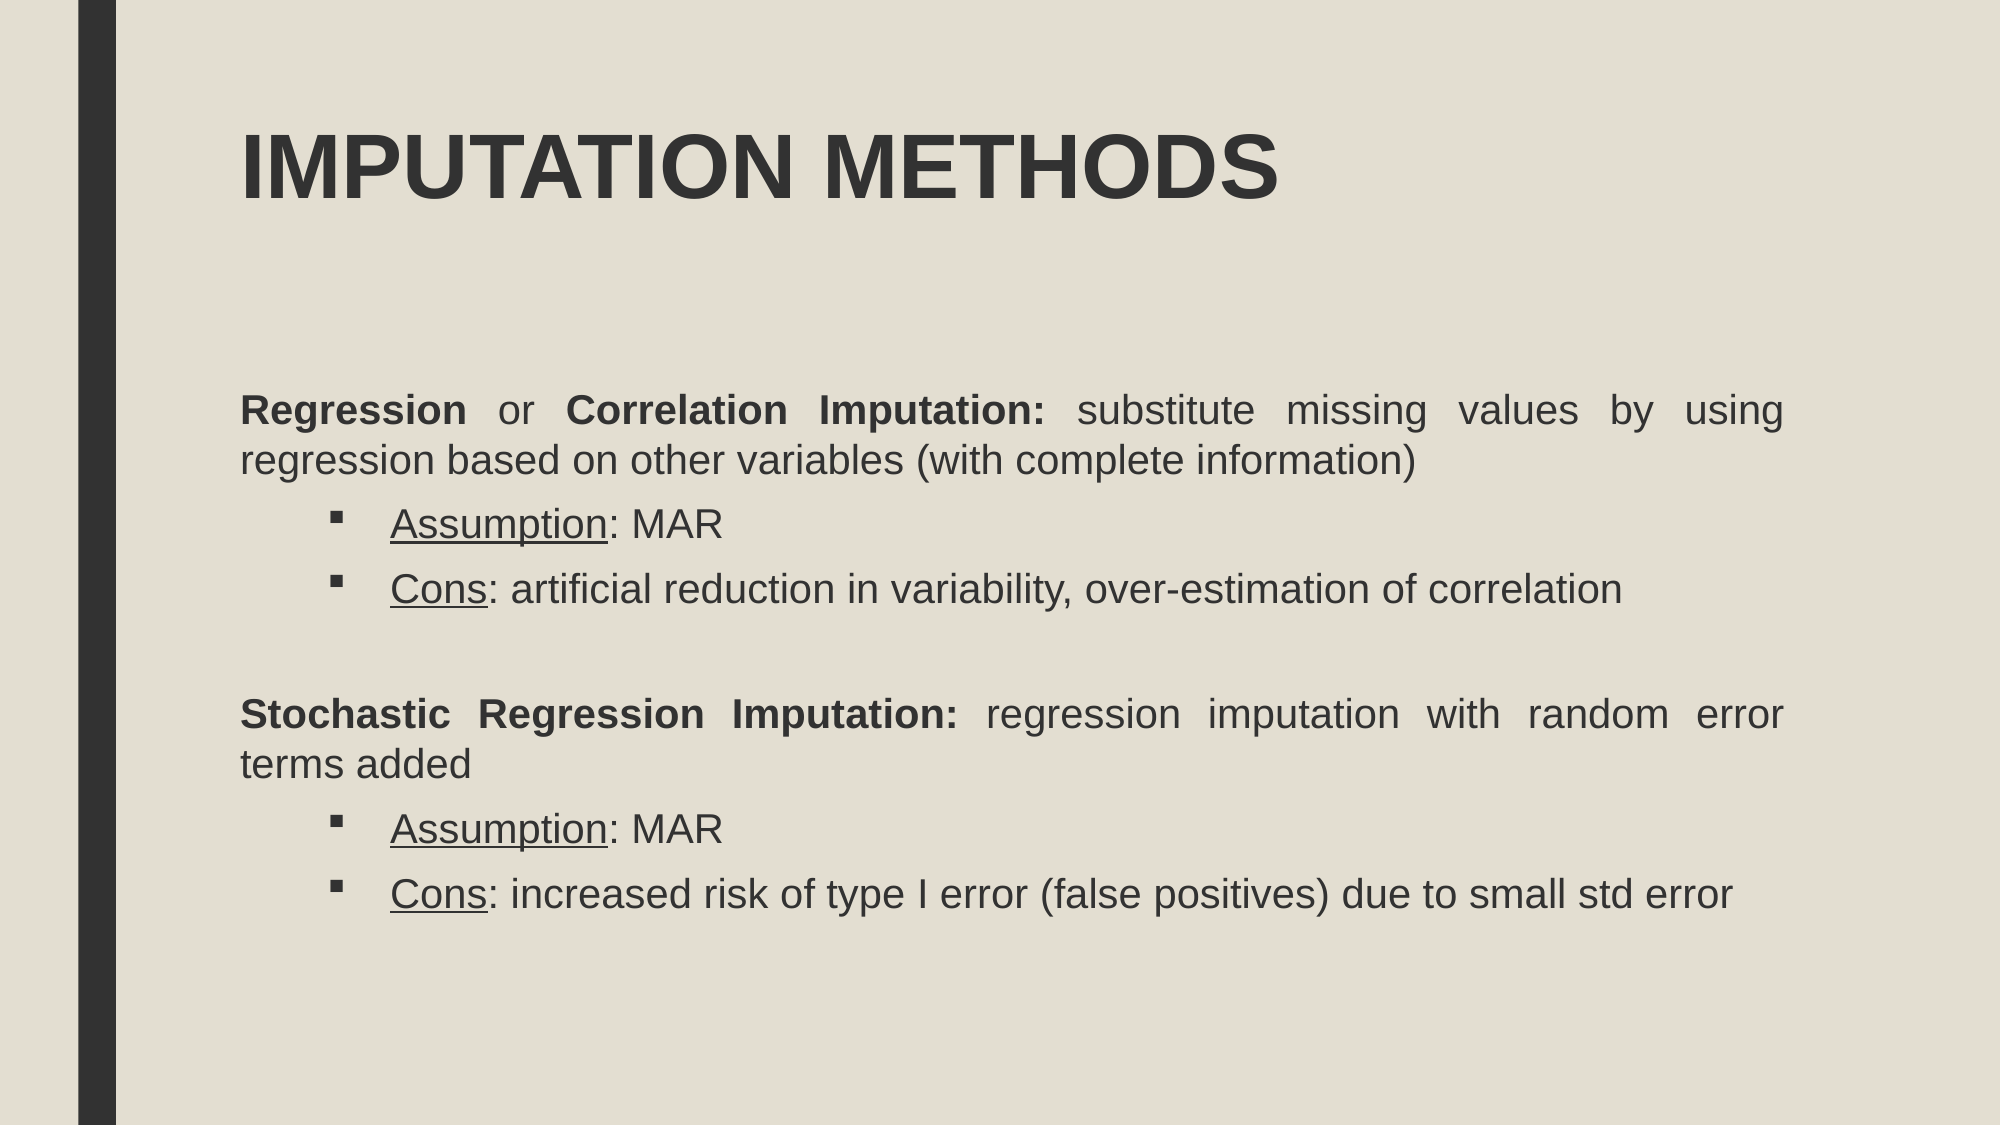

# IMPUTATION METHODS
Regression or Correlation Imputation: substitute missing values by using regression based on other variables (with complete information)
Assumption: MAR
Cons: artificial reduction in variability, over-estimation of correlation

Stochastic Regression Imputation: regression imputation with random error terms added
Assumption: MAR
Cons: increased risk of type I error (false positives) due to small std error